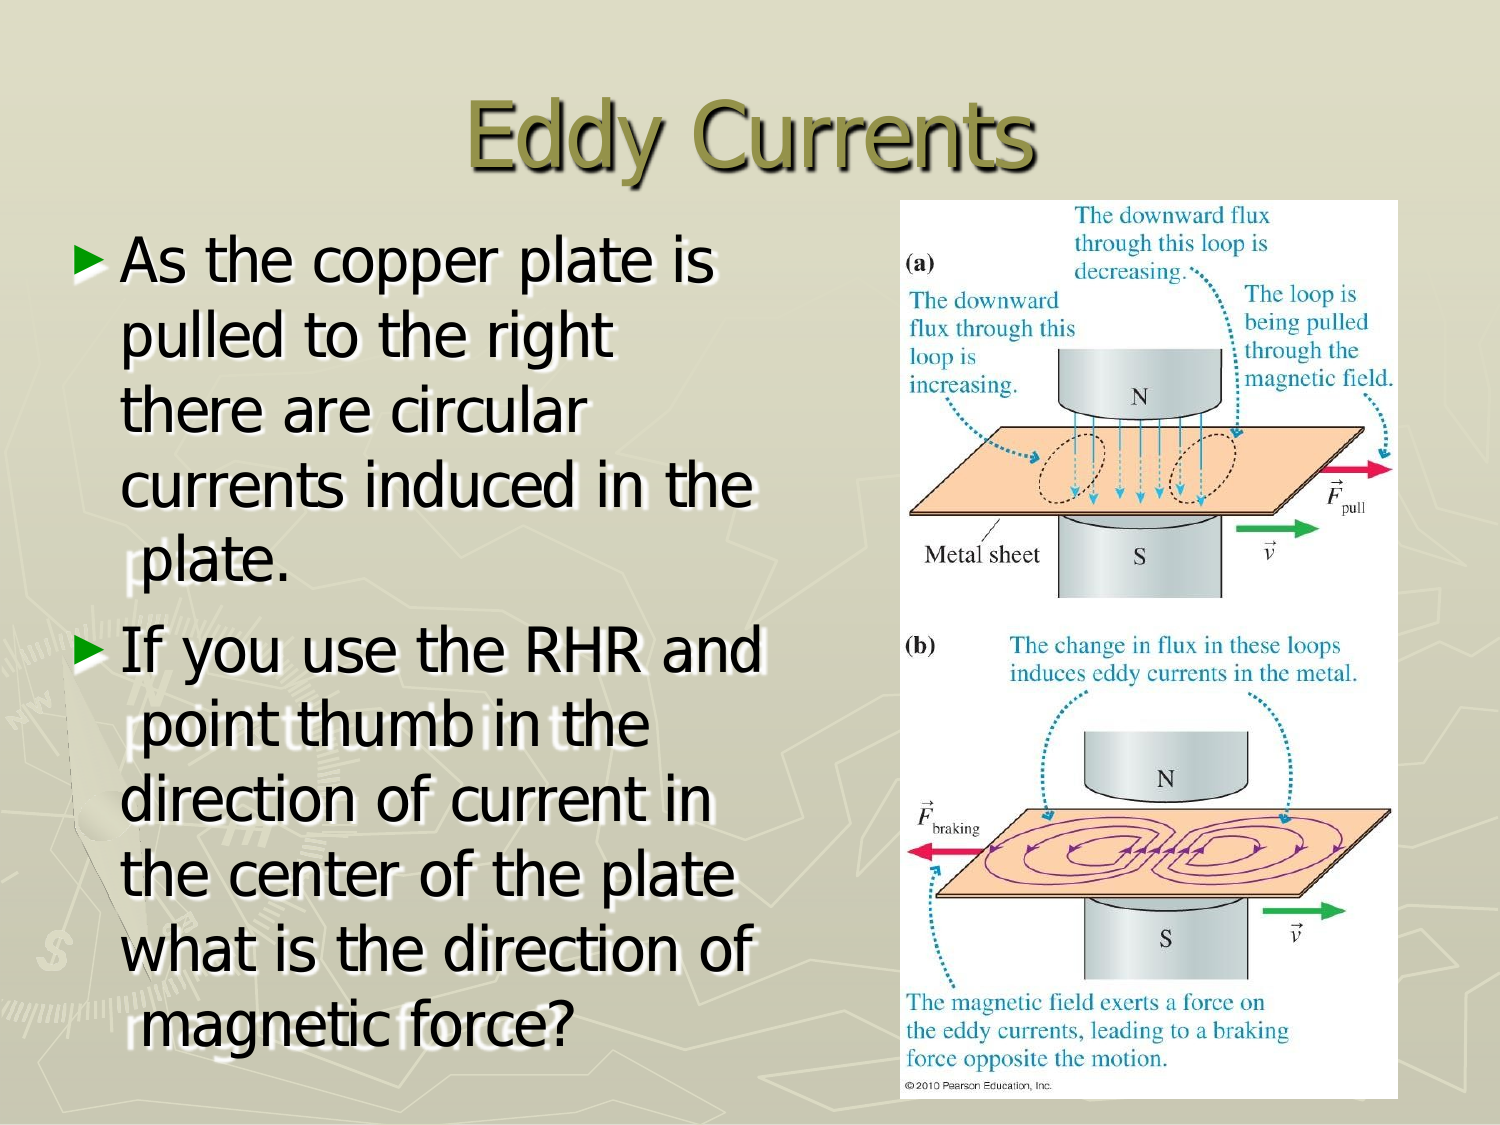

# Eddy Currents

As the copper plate is  pulled to the right  there are circular  currents induced in the  plate.
If you use the RHR and  point thumb in the  direction of current in  the center of the plate  what is the direction of  magnetic force?